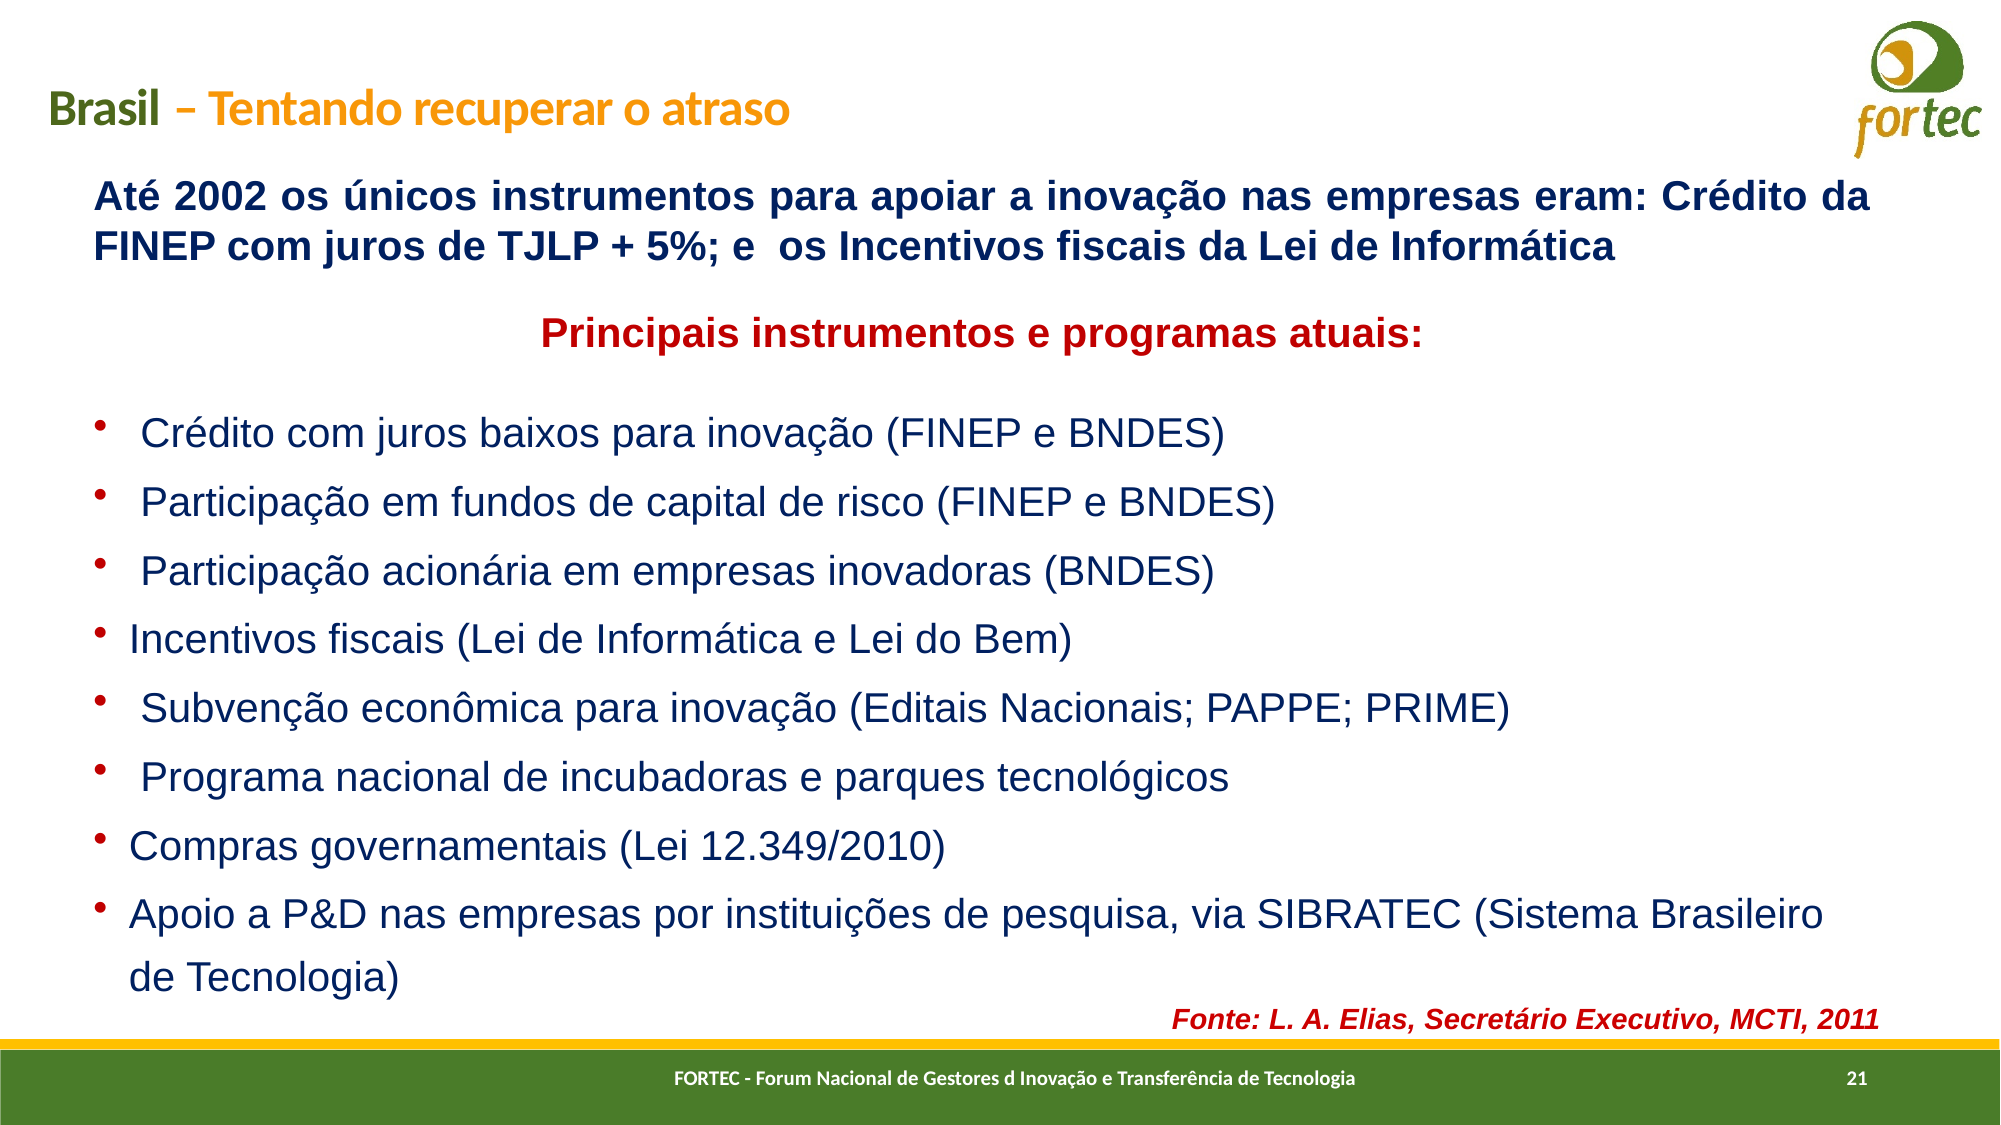

# Brasil – Tentando recuperar o atraso
Até 2002 os únicos instrumentos para apoiar a inovação nas empresas eram: Crédito da FINEP com juros de TJLP + 5%; e  os Incentivos fiscais da Lei de Informática
Principais instrumentos e programas atuais:
 Crédito com juros baixos para inovação (FINEP e BNDES)
 Participação em fundos de capital de risco (FINEP e BNDES)
 Participação acionária em empresas inovadoras (BNDES)
Incentivos fiscais (Lei de Informática e Lei do Bem)
 Subvenção econômica para inovação (Editais Nacionais; PAPPE; PRIME)
 Programa nacional de incubadoras e parques tecnológicos
Compras governamentais (Lei 12.349/2010)
Apoio a P&D nas empresas por instituições de pesquisa, via SIBRATEC (Sistema Brasileiro de Tecnologia)
Fonte: L. A. Elias, Secretário Executivo, MCTI, 2011
FORTEC - Forum Nacional de Gestores d Inovação e Transferência de Tecnologia
21